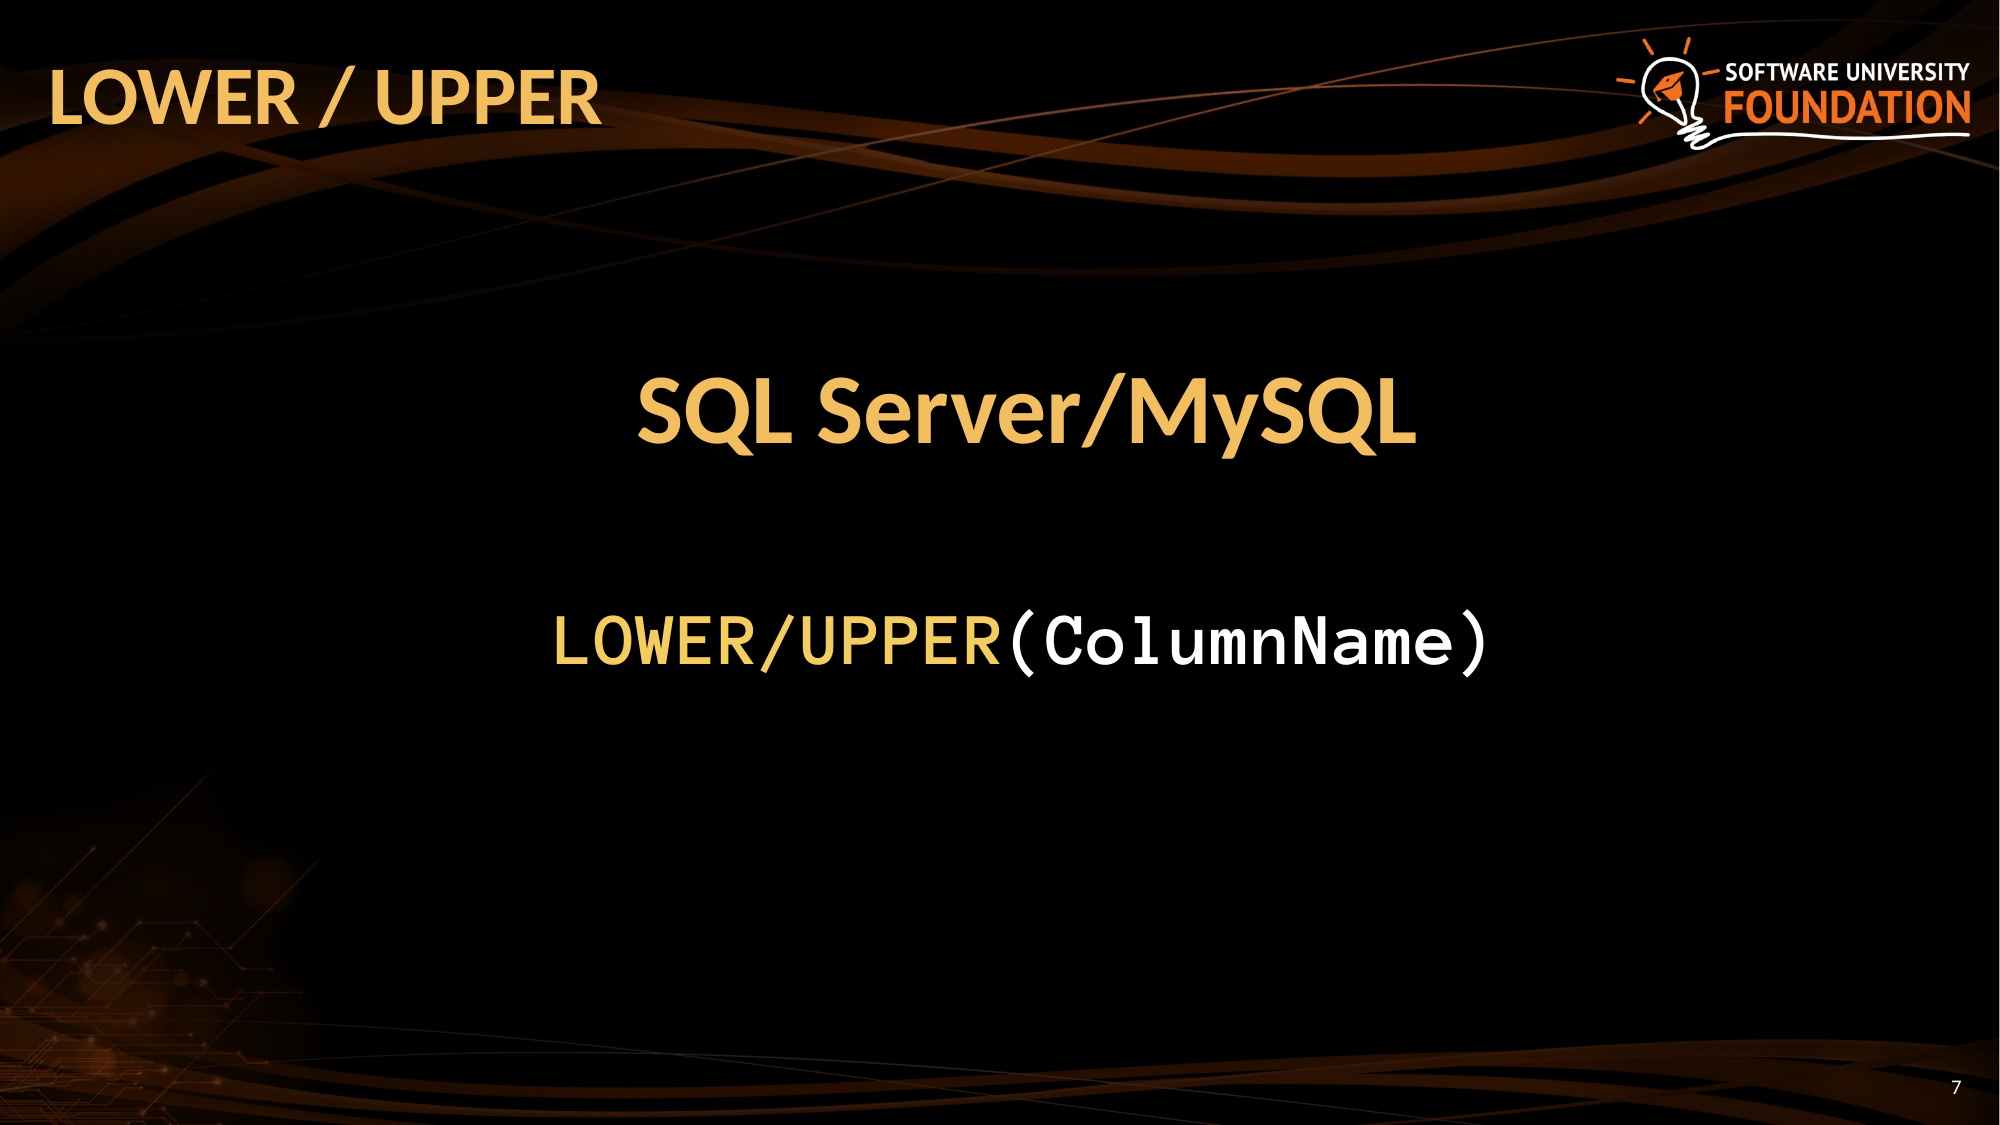

# LOWER / UPPER
SQL Server/MySQL

LOWER/UPPER(ColumnName)
7